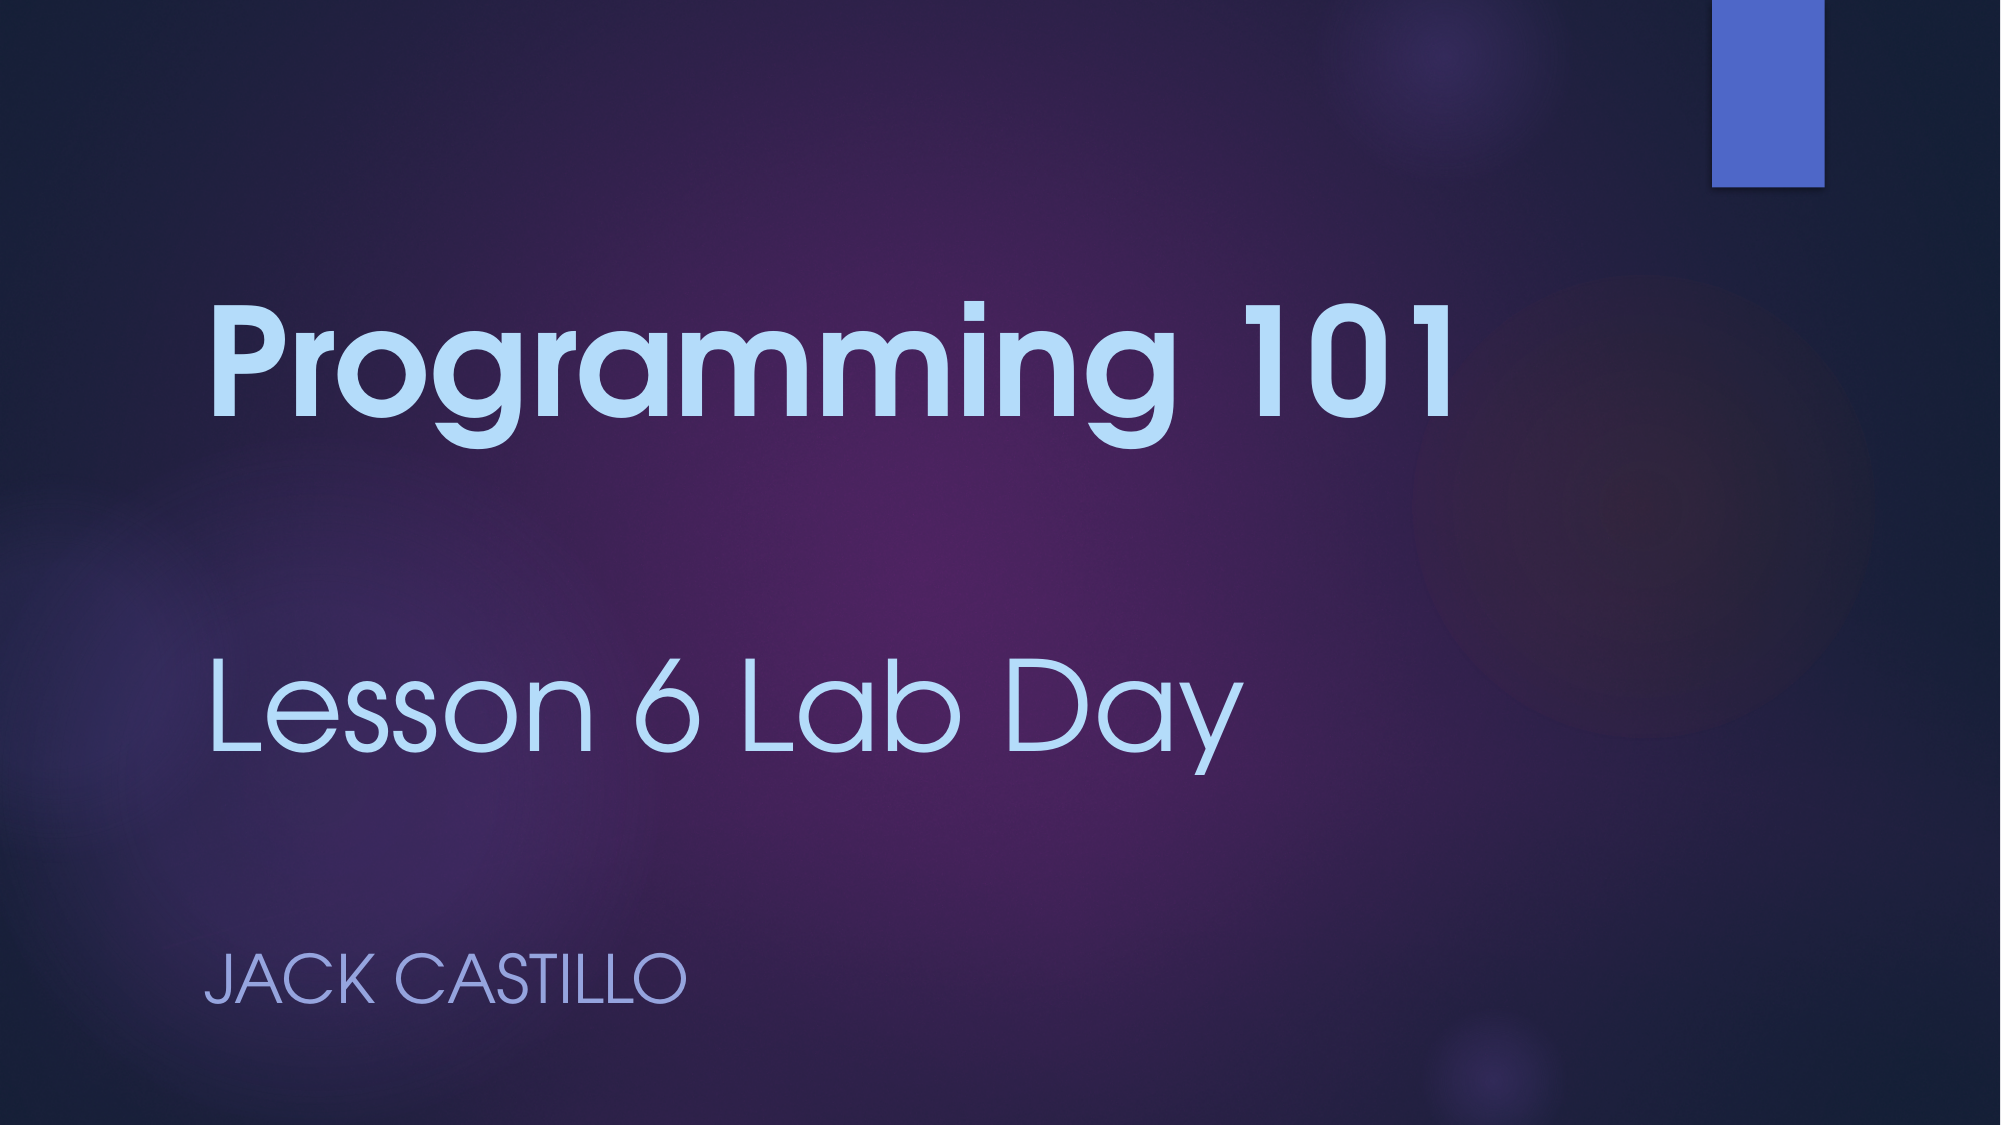

# Programming 101 Lesson 6 Lab Day
Jack Castillo